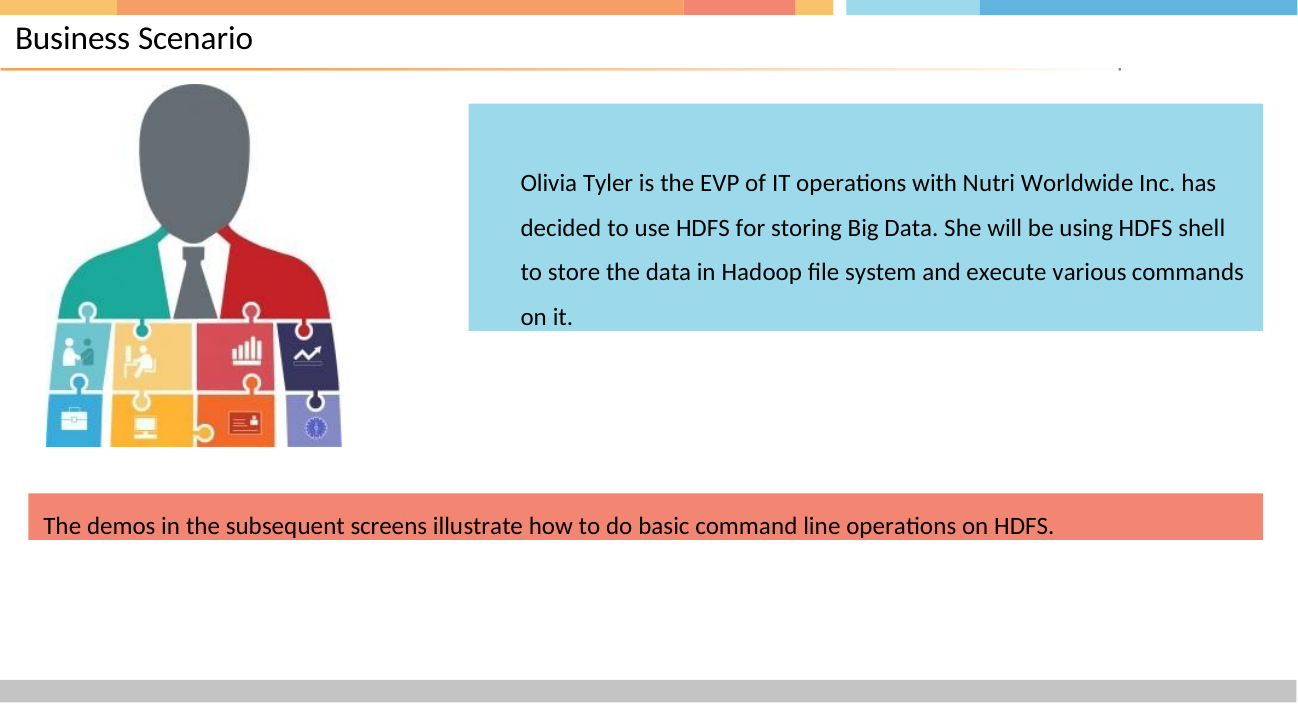

# Business Scenario

Olivia Tyler is the EVP of IT operations with Nutri Worldwide Inc. has decided to use HDFS for storing Big Data. She will be using HDFS shell to store the data in Hadoop file system and execute various commands on it.
The demos in the subsequent screens illustrate how to do basic command line operations on HDFS.